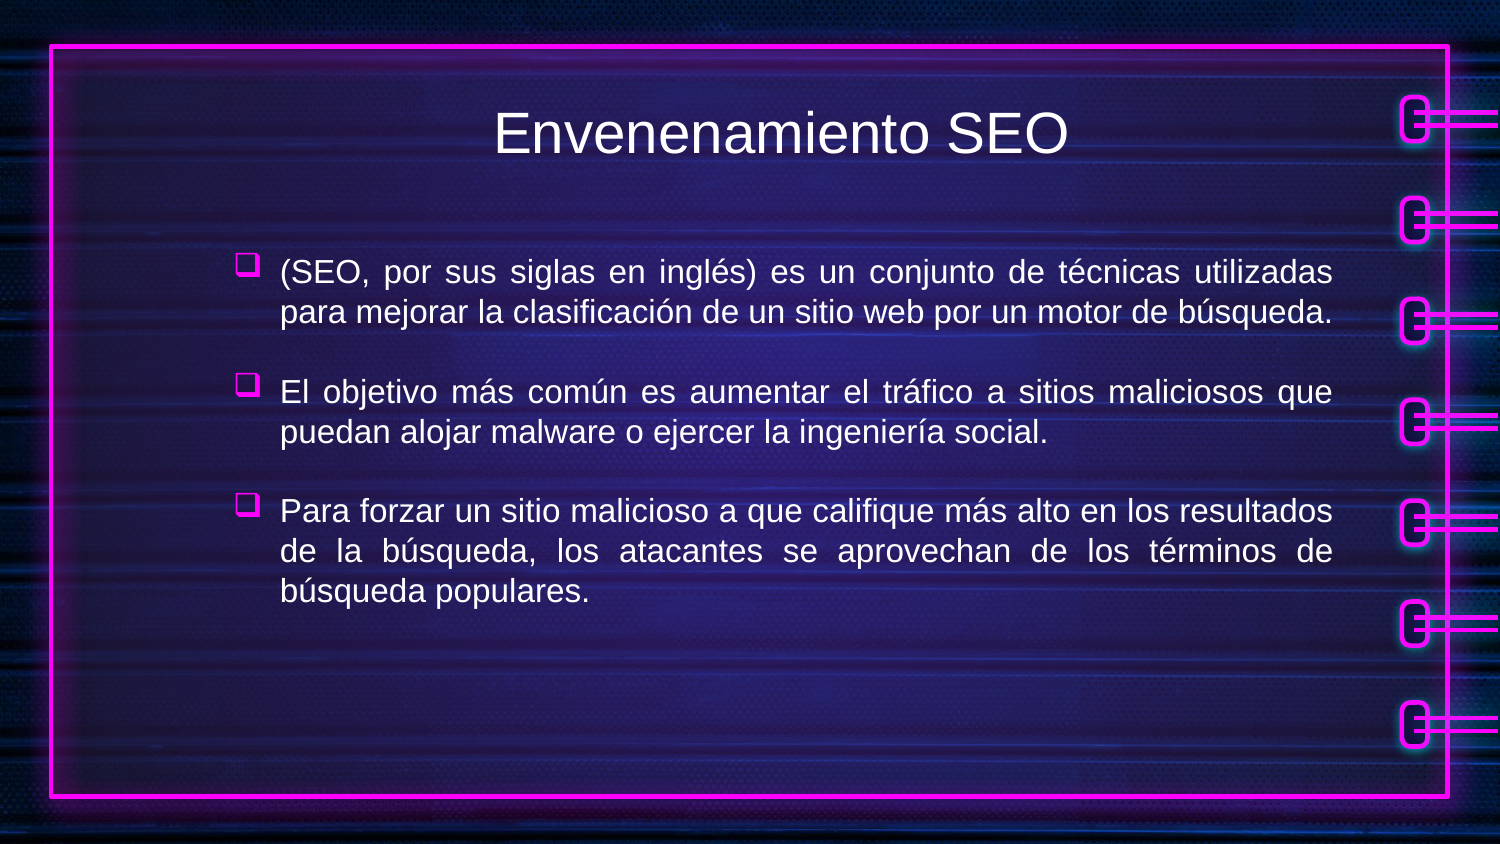

Envenenamiento SEO
(SEO, por sus siglas en inglés) es un conjunto de técnicas utilizadas para mejorar la clasificación de un sitio web por un motor de búsqueda.

El objetivo más común es aumentar el tráfico a sitios maliciosos que puedan alojar malware o ejercer la ingeniería social.

Para forzar un sitio malicioso a que califique más alto en los resultados de la búsqueda, los atacantes se aprovechan de los términos de búsqueda populares.